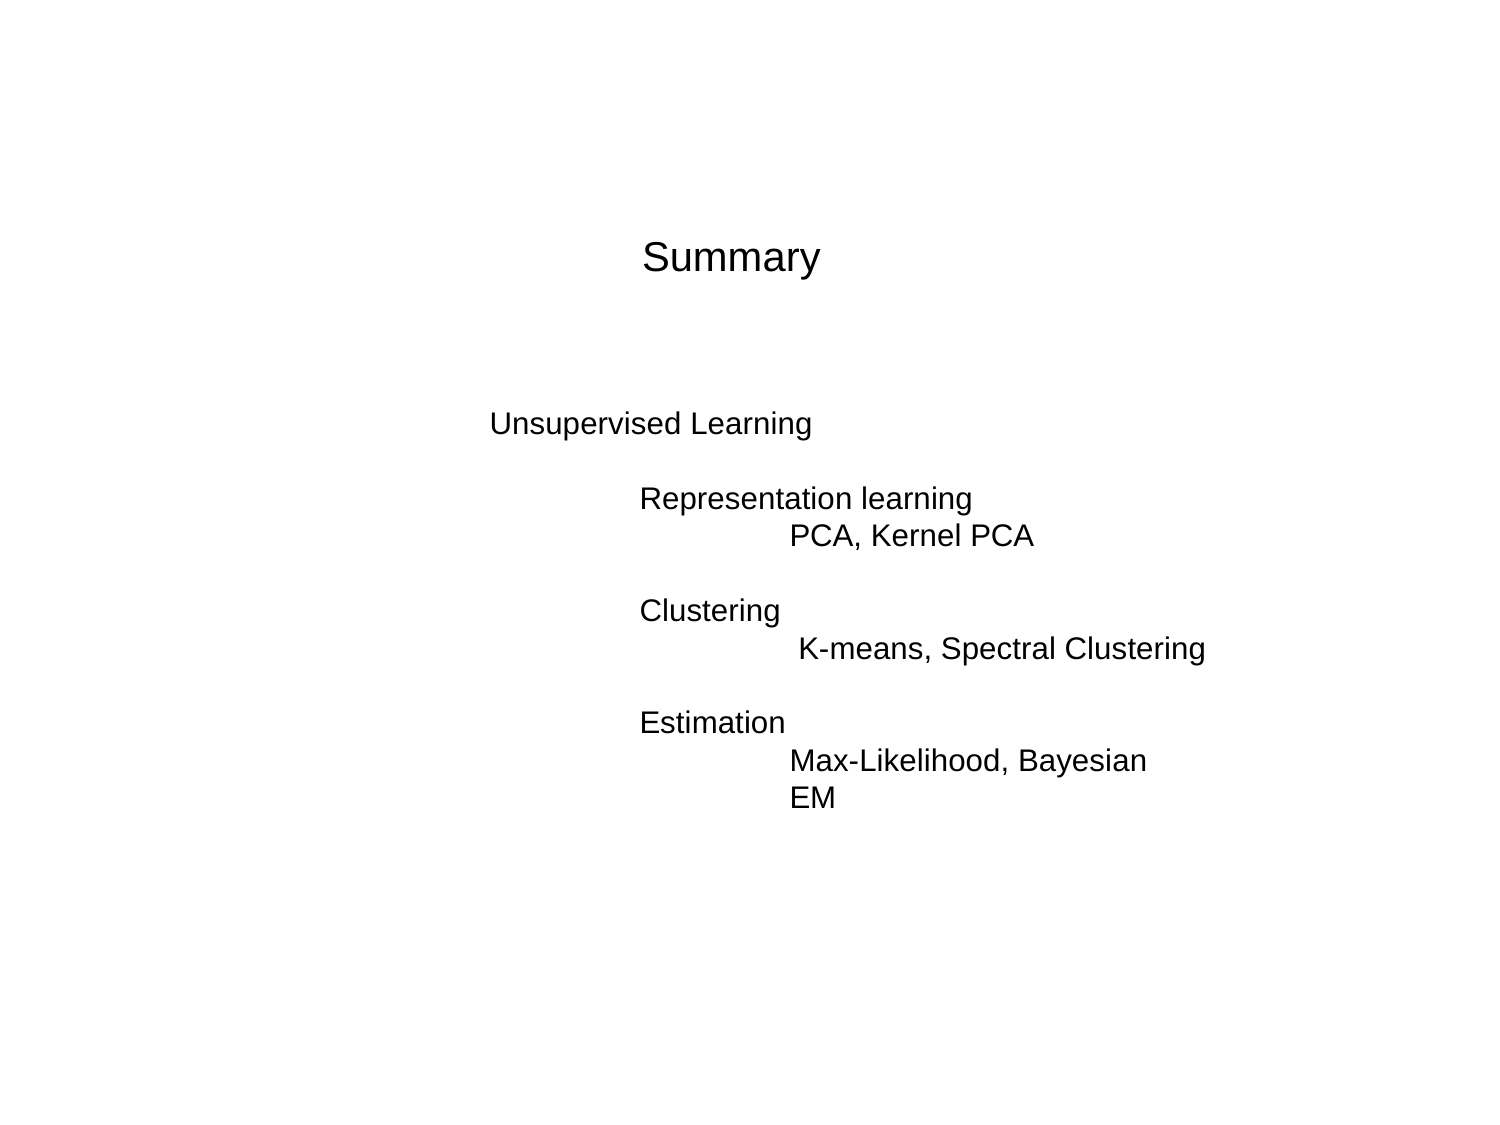

Summary
Unsupervised Learning

	Representation learning
		PCA, Kernel PCA

	Clustering
		 K-means, Spectral Clustering

	Estimation
		Max-Likelihood, Bayesian
		EM